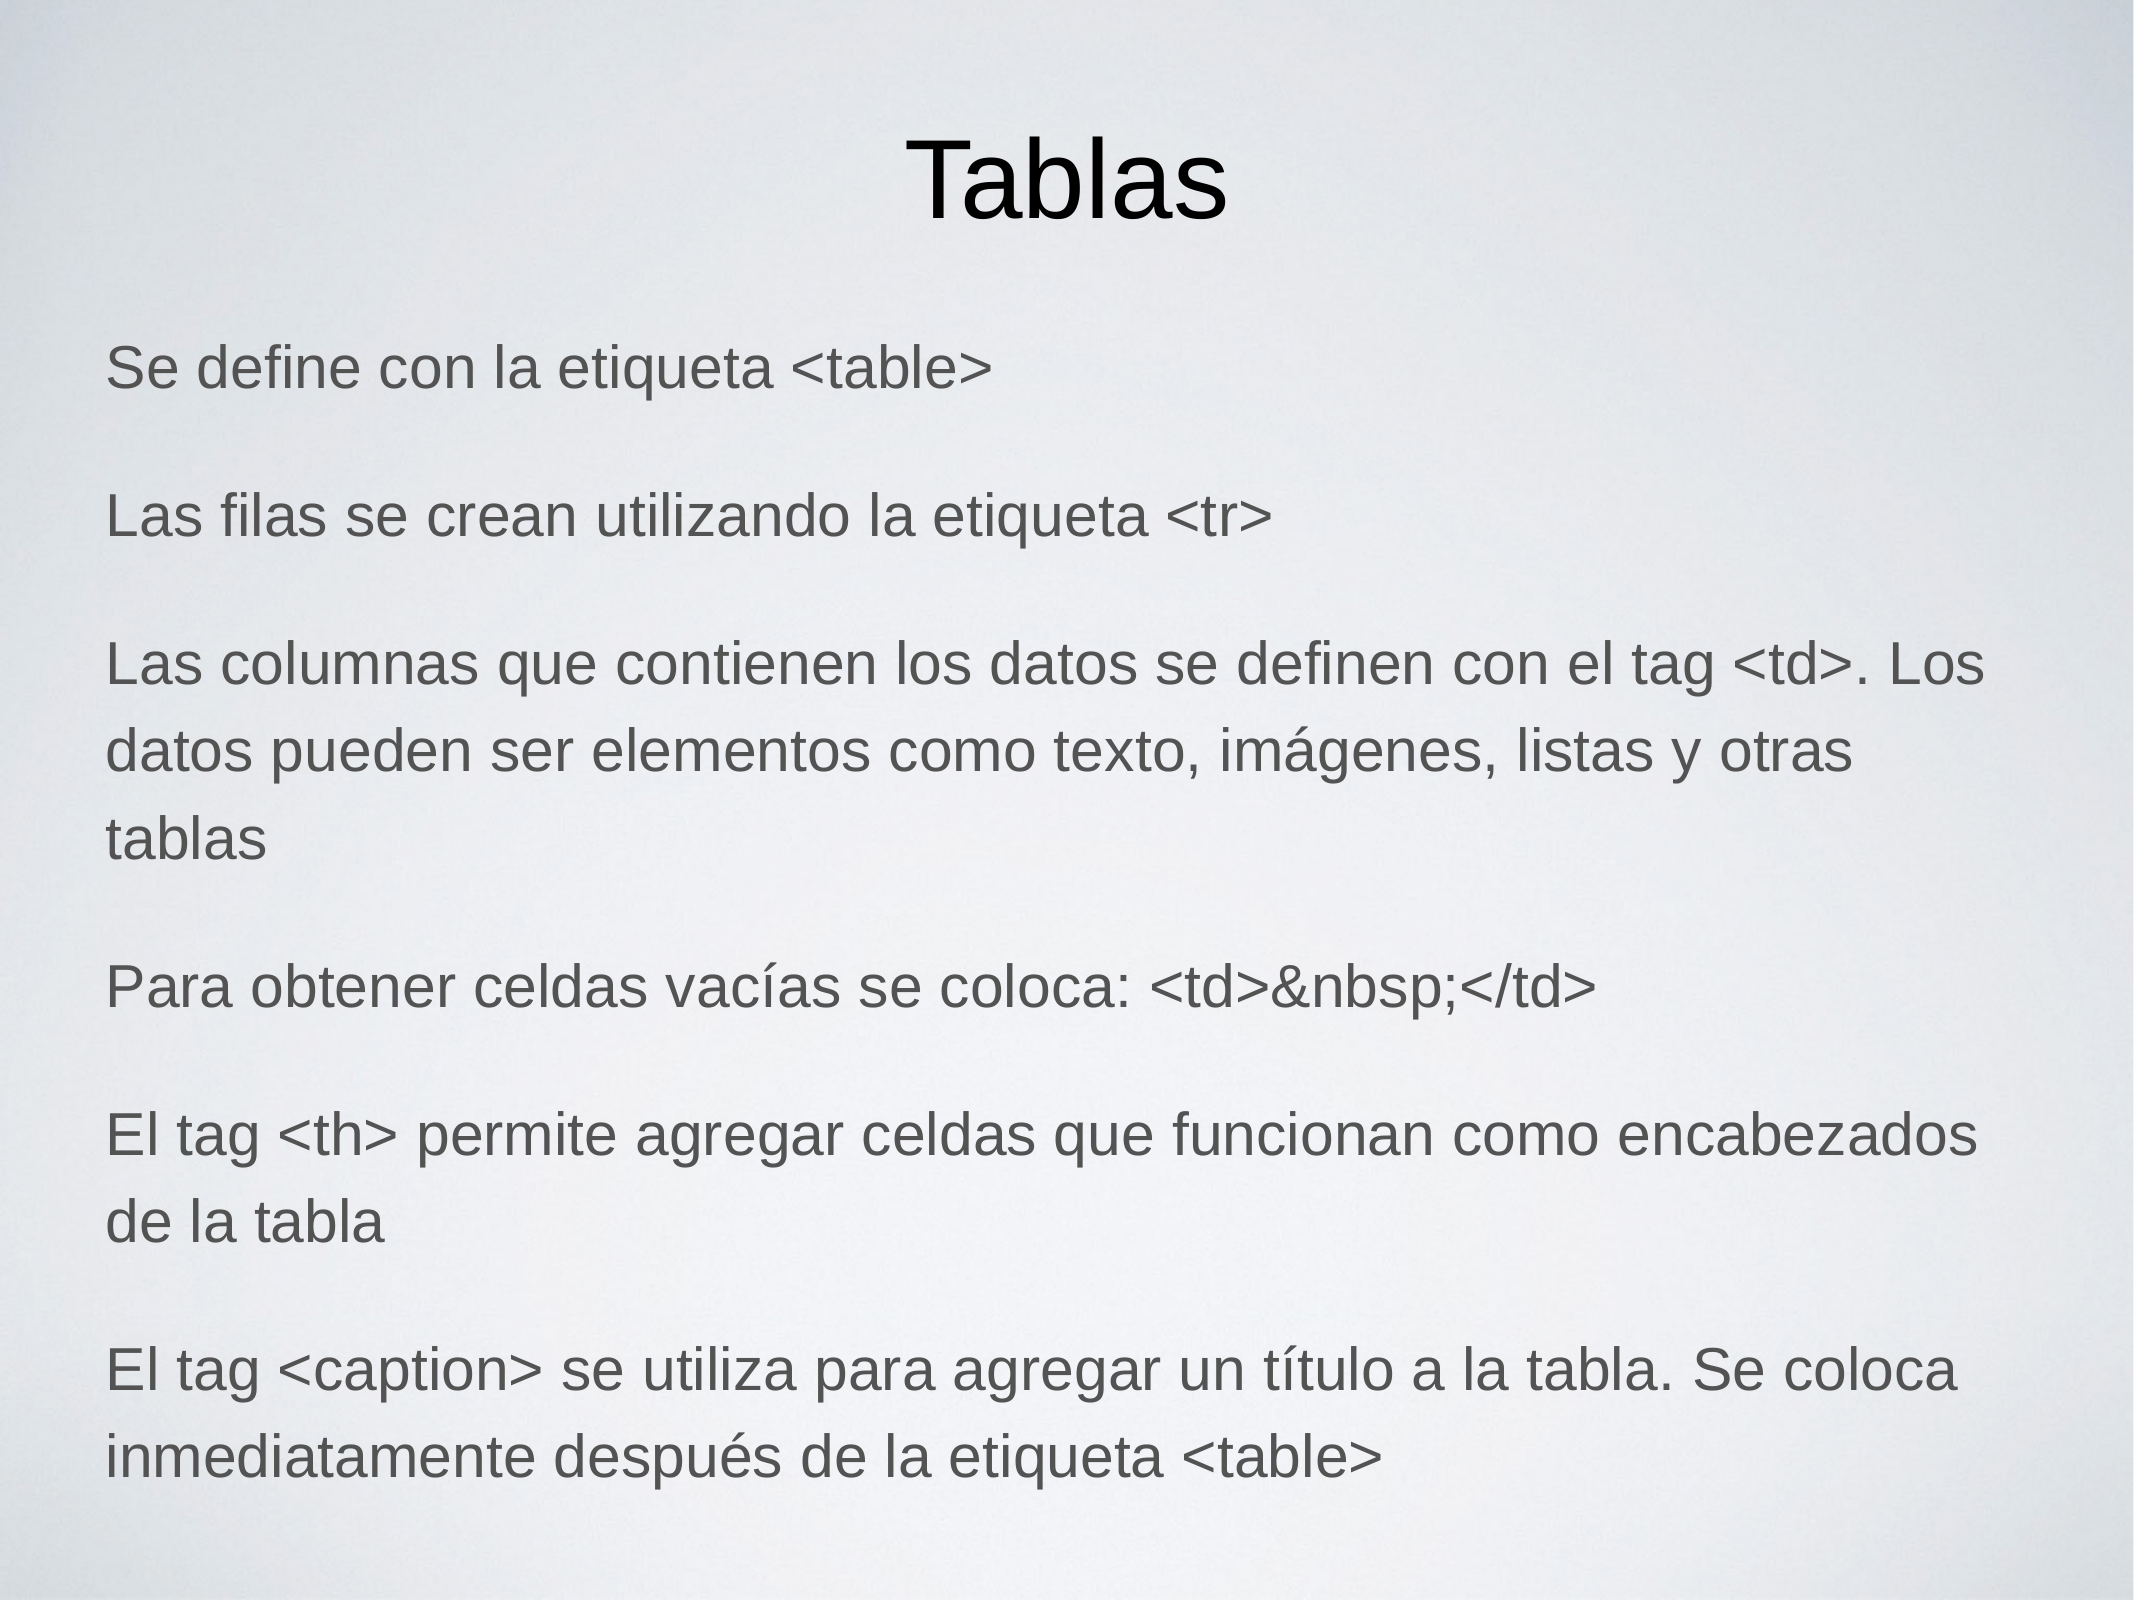

Tablas
Se define con la etiqueta <table>
Las filas se crean utilizando la etiqueta <tr>
Las columnas que contienen los datos se definen con el tag <td>. Los datos pueden ser elementos como texto, imágenes, listas y otras tablas
Para obtener celdas vacías se coloca: <td>&nbsp;</td>
El tag <th> permite agregar celdas que funcionan como encabezados de la tabla
El tag <caption> se utiliza para agregar un título a la tabla. Se coloca inmediatamente después de la etiqueta <table>